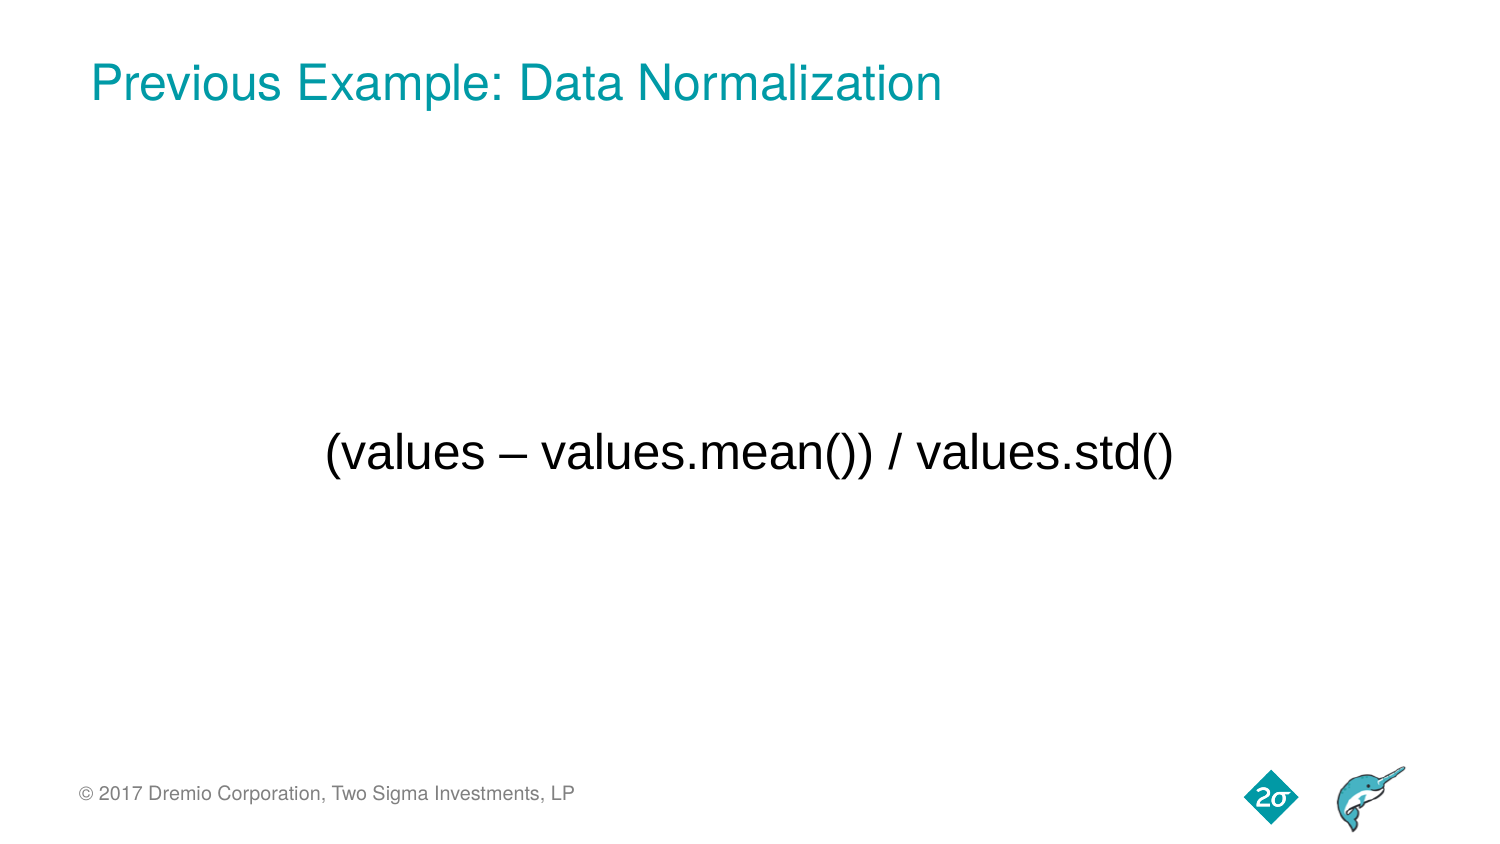

# Previous Example: Data Normalization
(values – values.mean()) / values.std()